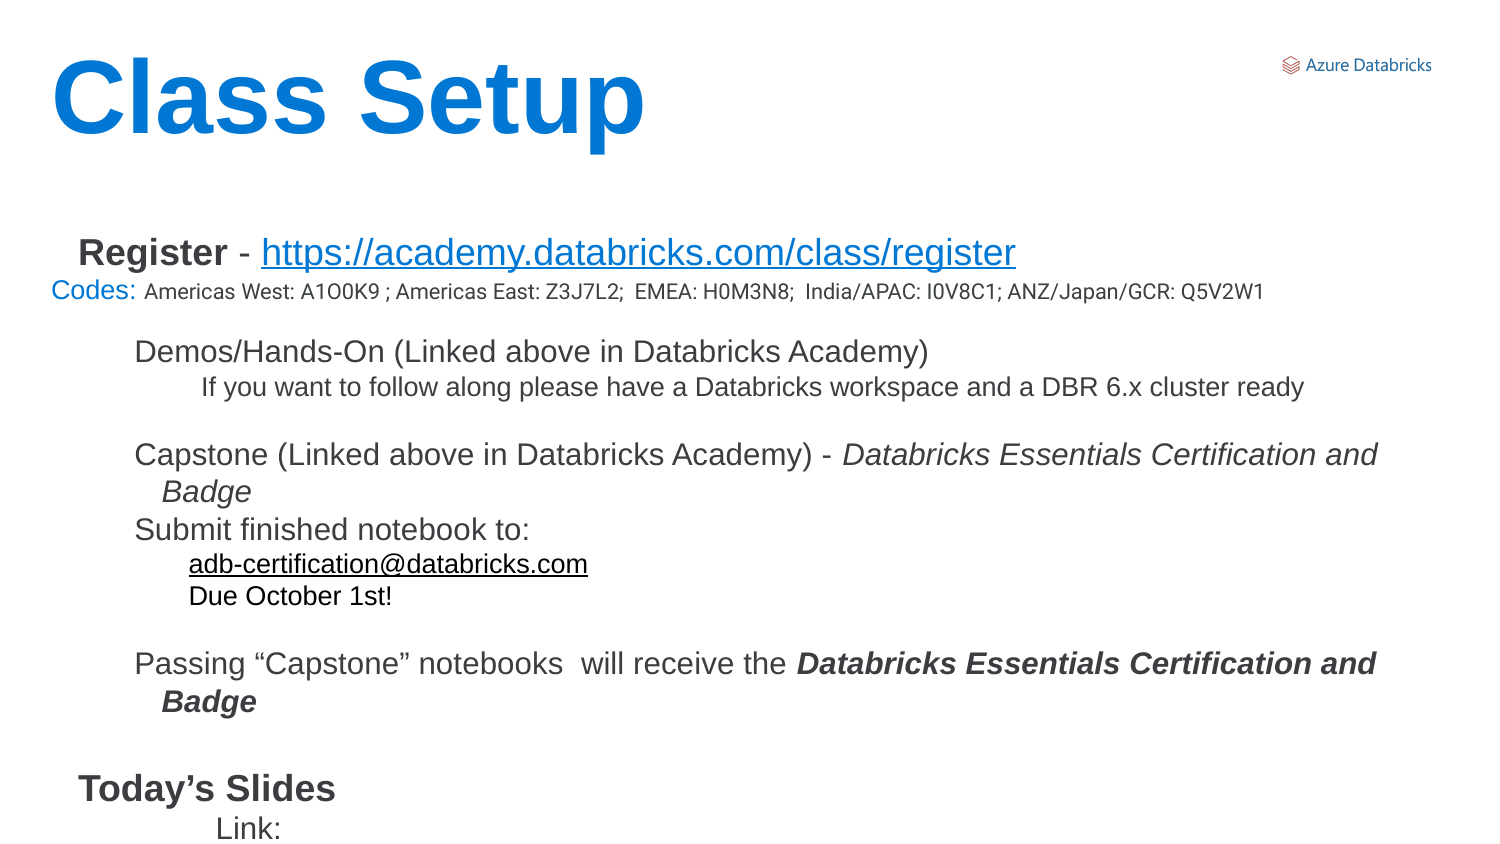

# Class Setup

Register - https://academy.databricks.com/class/register
Codes: Americas West: A1O0K9 ; Americas East: Z3J7L2;  EMEA: H0M3N8;  India/APAC: I0V8C1; ANZ/Japan/GCR: Q5V2W1

Demos/Hands-On (Linked above in Databricks Academy)
If you want to follow along please have a Databricks workspace and a DBR 6.x cluster ready

Capstone (Linked above in Databricks Academy) - Databricks Essentials Certification and Badge
Submit finished notebook to:
adb-certification@databricks.com
Due October 1st!

Passing “Capstone” notebooks  will receive the Databricks Essentials Certification and Badge

Today’s Slides
Link: